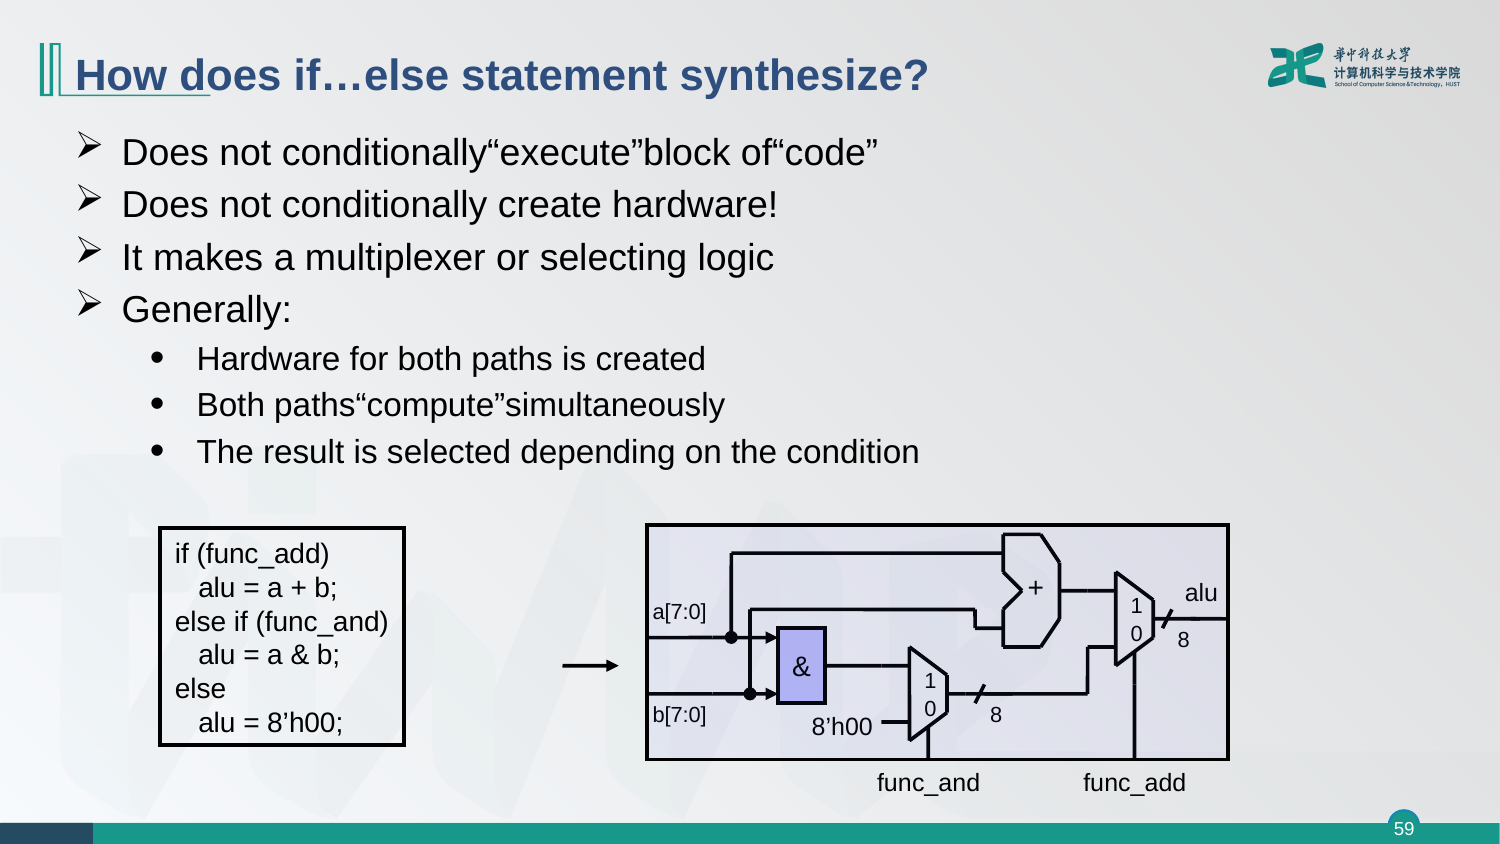

# How does if…else statement synthesize?
Does not conditionally“execute”block of“code”
Does not conditionally create hardware!
It makes a multiplexer or selecting logic
Generally:
Hardware for both paths is created
Both paths“compute”simultaneously
The result is selected depending on the condition

+

alu

1

0

a[7:0]

8

&

1

0

b[7:0]

8

8’h00
func_and
func_add
if (func_add)
   alu = a + b;
else if (func_and)
   alu = a & b;
else
   alu = 8’h00;